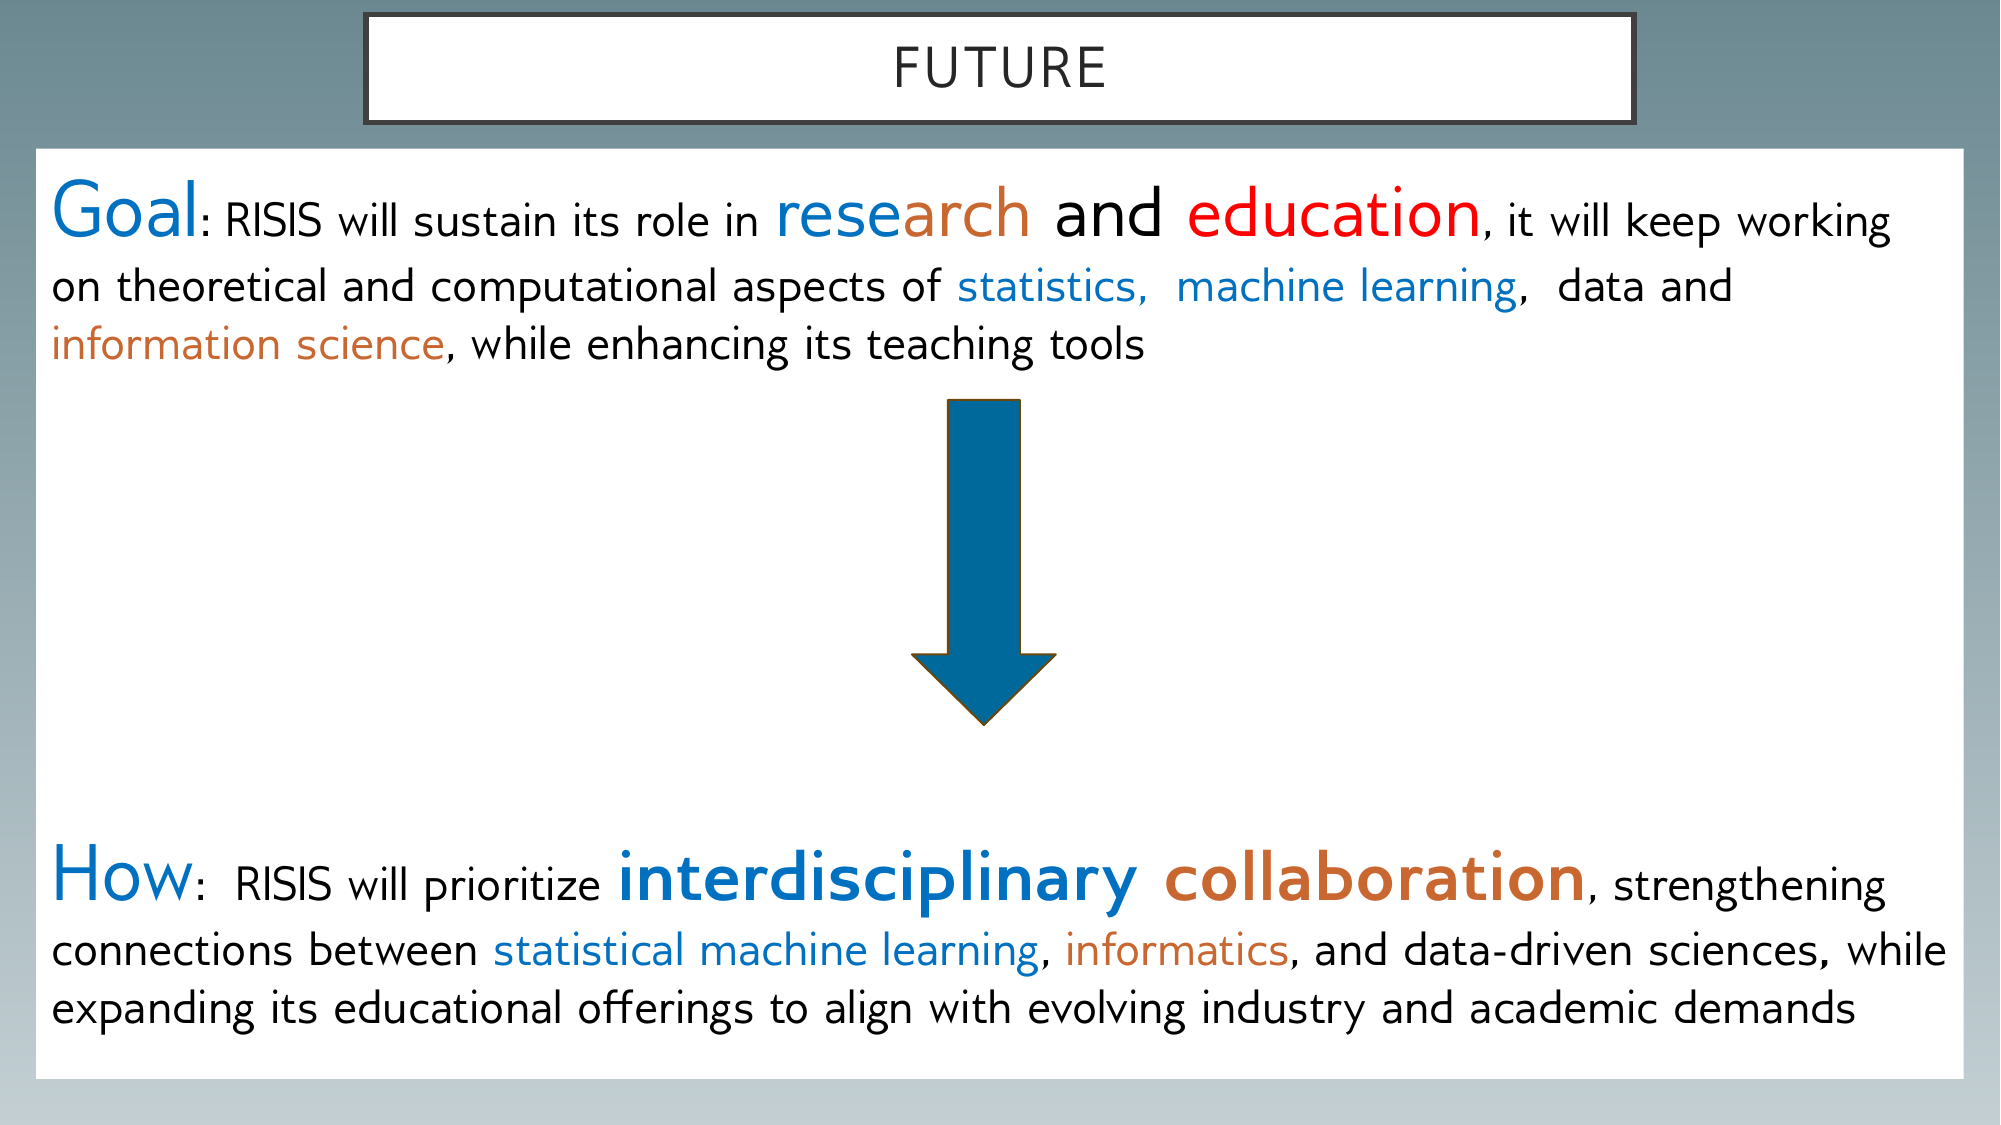

FUTURE
Goal: RISIS will sustain its role in research and education, it will keep working on theoretical and computational aspects of statistics,  machine learning,  data and information science, while enhancing its teaching tools

How:  RISIS will prioritize interdisciplinary collaboration, strengthening connections between statistical machine learning, informatics, and data-driven sciences, while expanding its educational offerings to align with evolving industry and academic demands